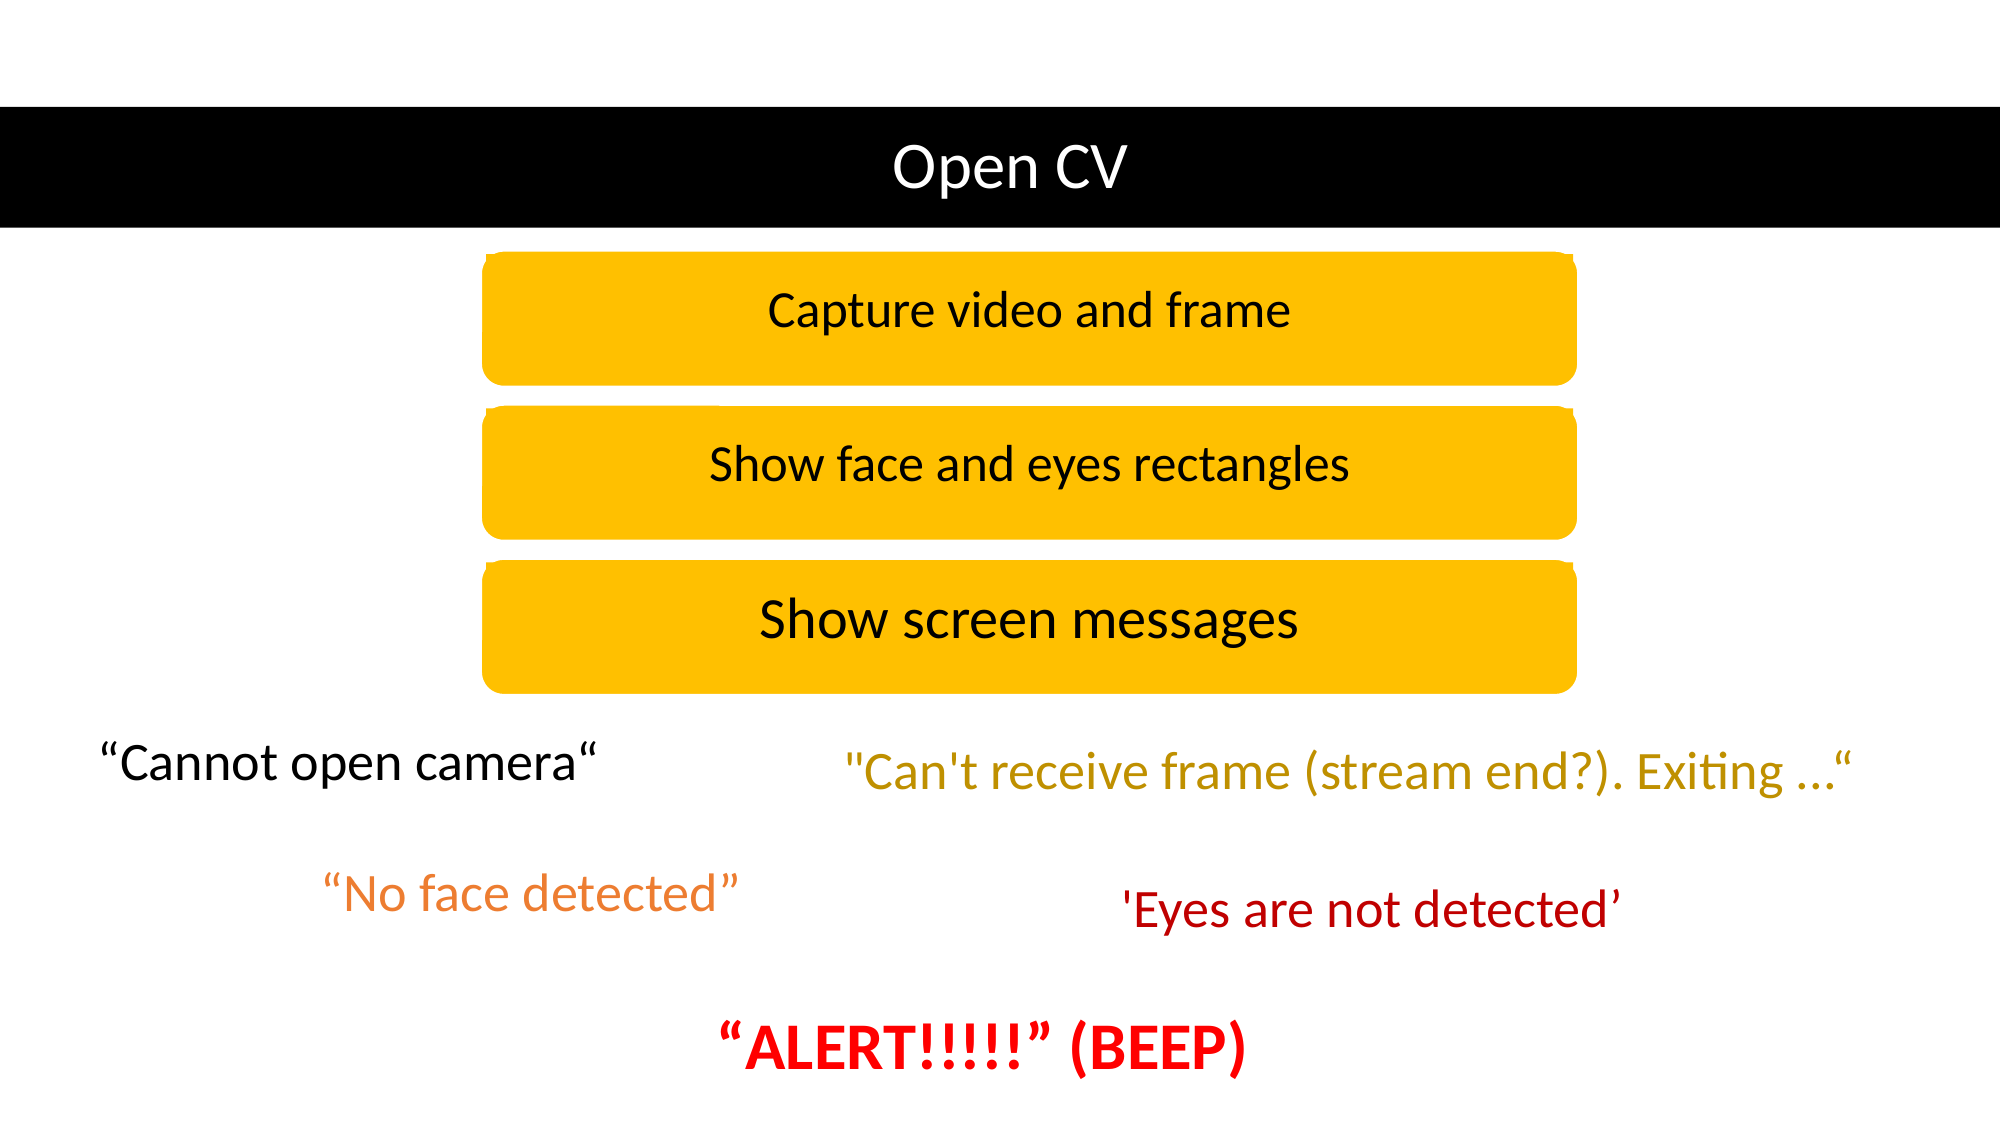

# Open CV

Capture video and frame

Show face and eyes rectangles

Show screen messages
“Cannot open camera“
"Can't receive frame (stream end?). Exiting ...“
“No face detected”
'Eyes are not detected’

“ALERT!!!!!” (BEEP)